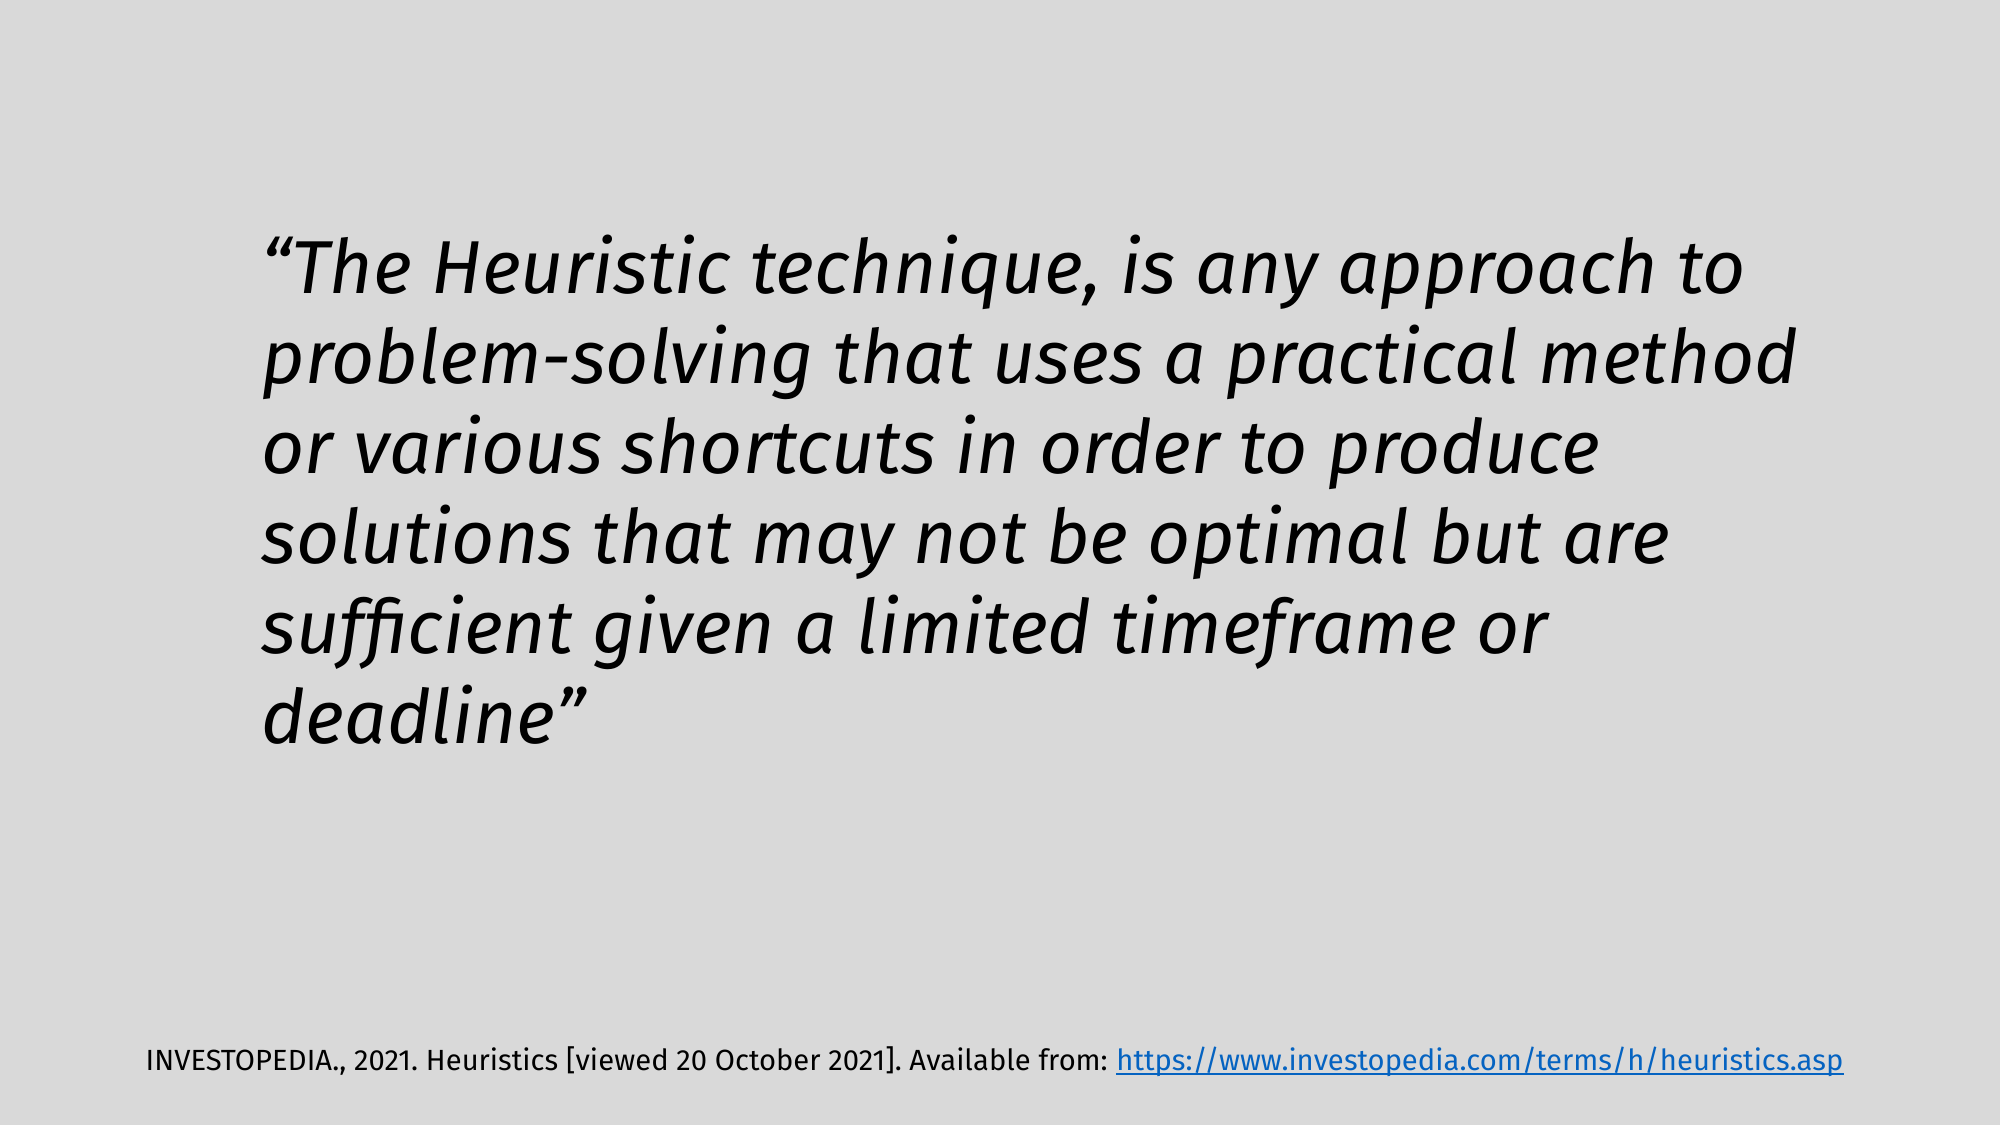

“The Heuristic technique, is any approach to problem-solving that uses a practical method or various shortcuts in order to produce solutions that may not be optimal but are sufficient given a limited timeframe or deadline”
INVESTOPEDIA., 2021. Heuristics [viewed 20 October 2021]. Available from: https://www.investopedia.com/terms/h/heuristics.asp

‌